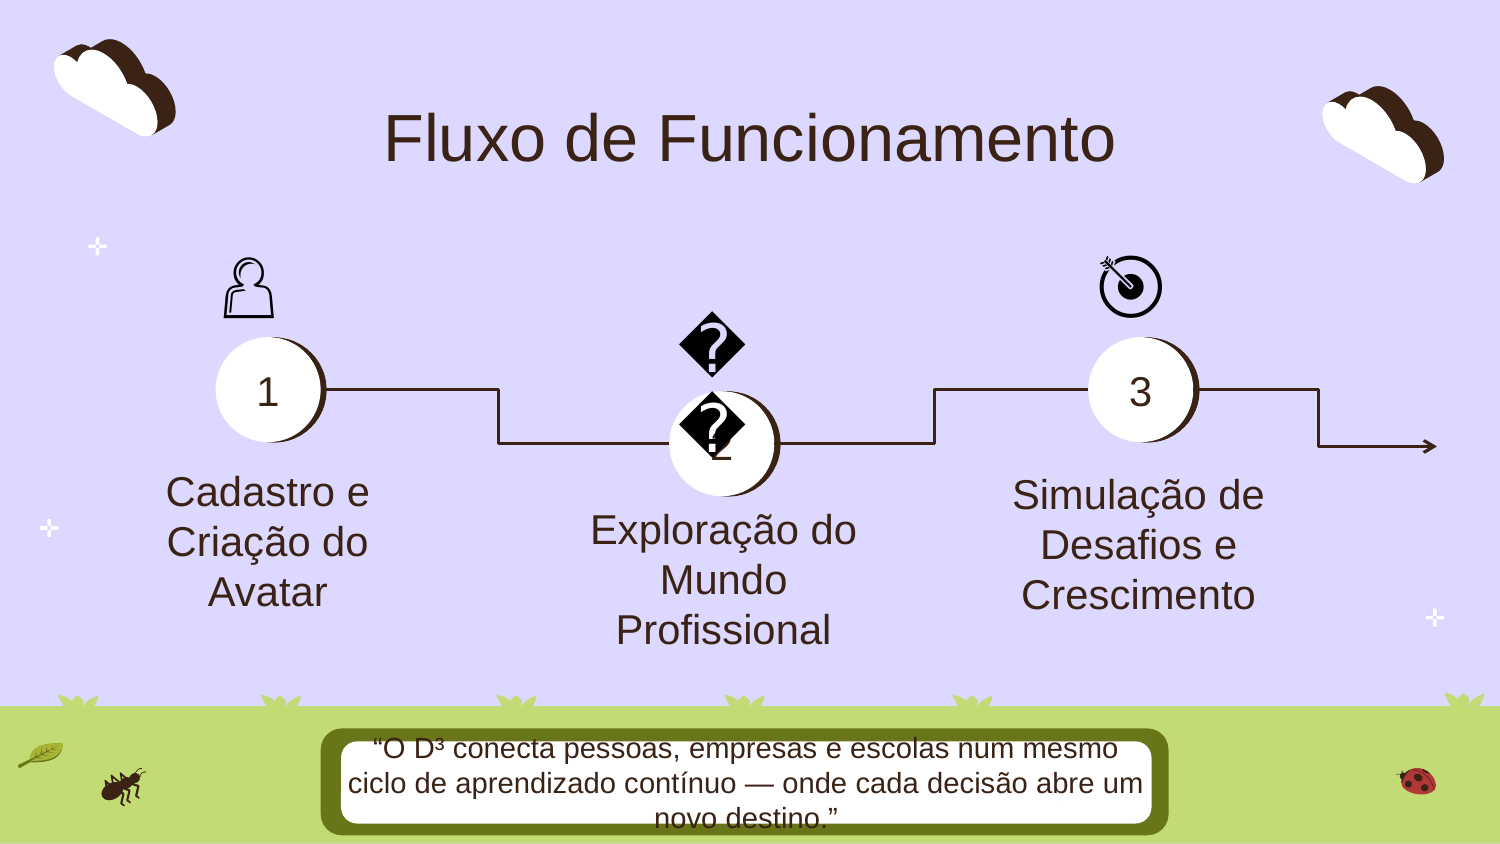

# Fluxo de Funcionamento
🎯
👤
🗺️
1
3
2
Cadastro e Criação do Avatar
Simulação de Desafios e Crescimento
Exploração do Mundo Profissional

“O D³ conecta pessoas, empresas e escolas num mesmo ciclo de aprendizado contínuo — onde cada decisão abre um novo destino.”